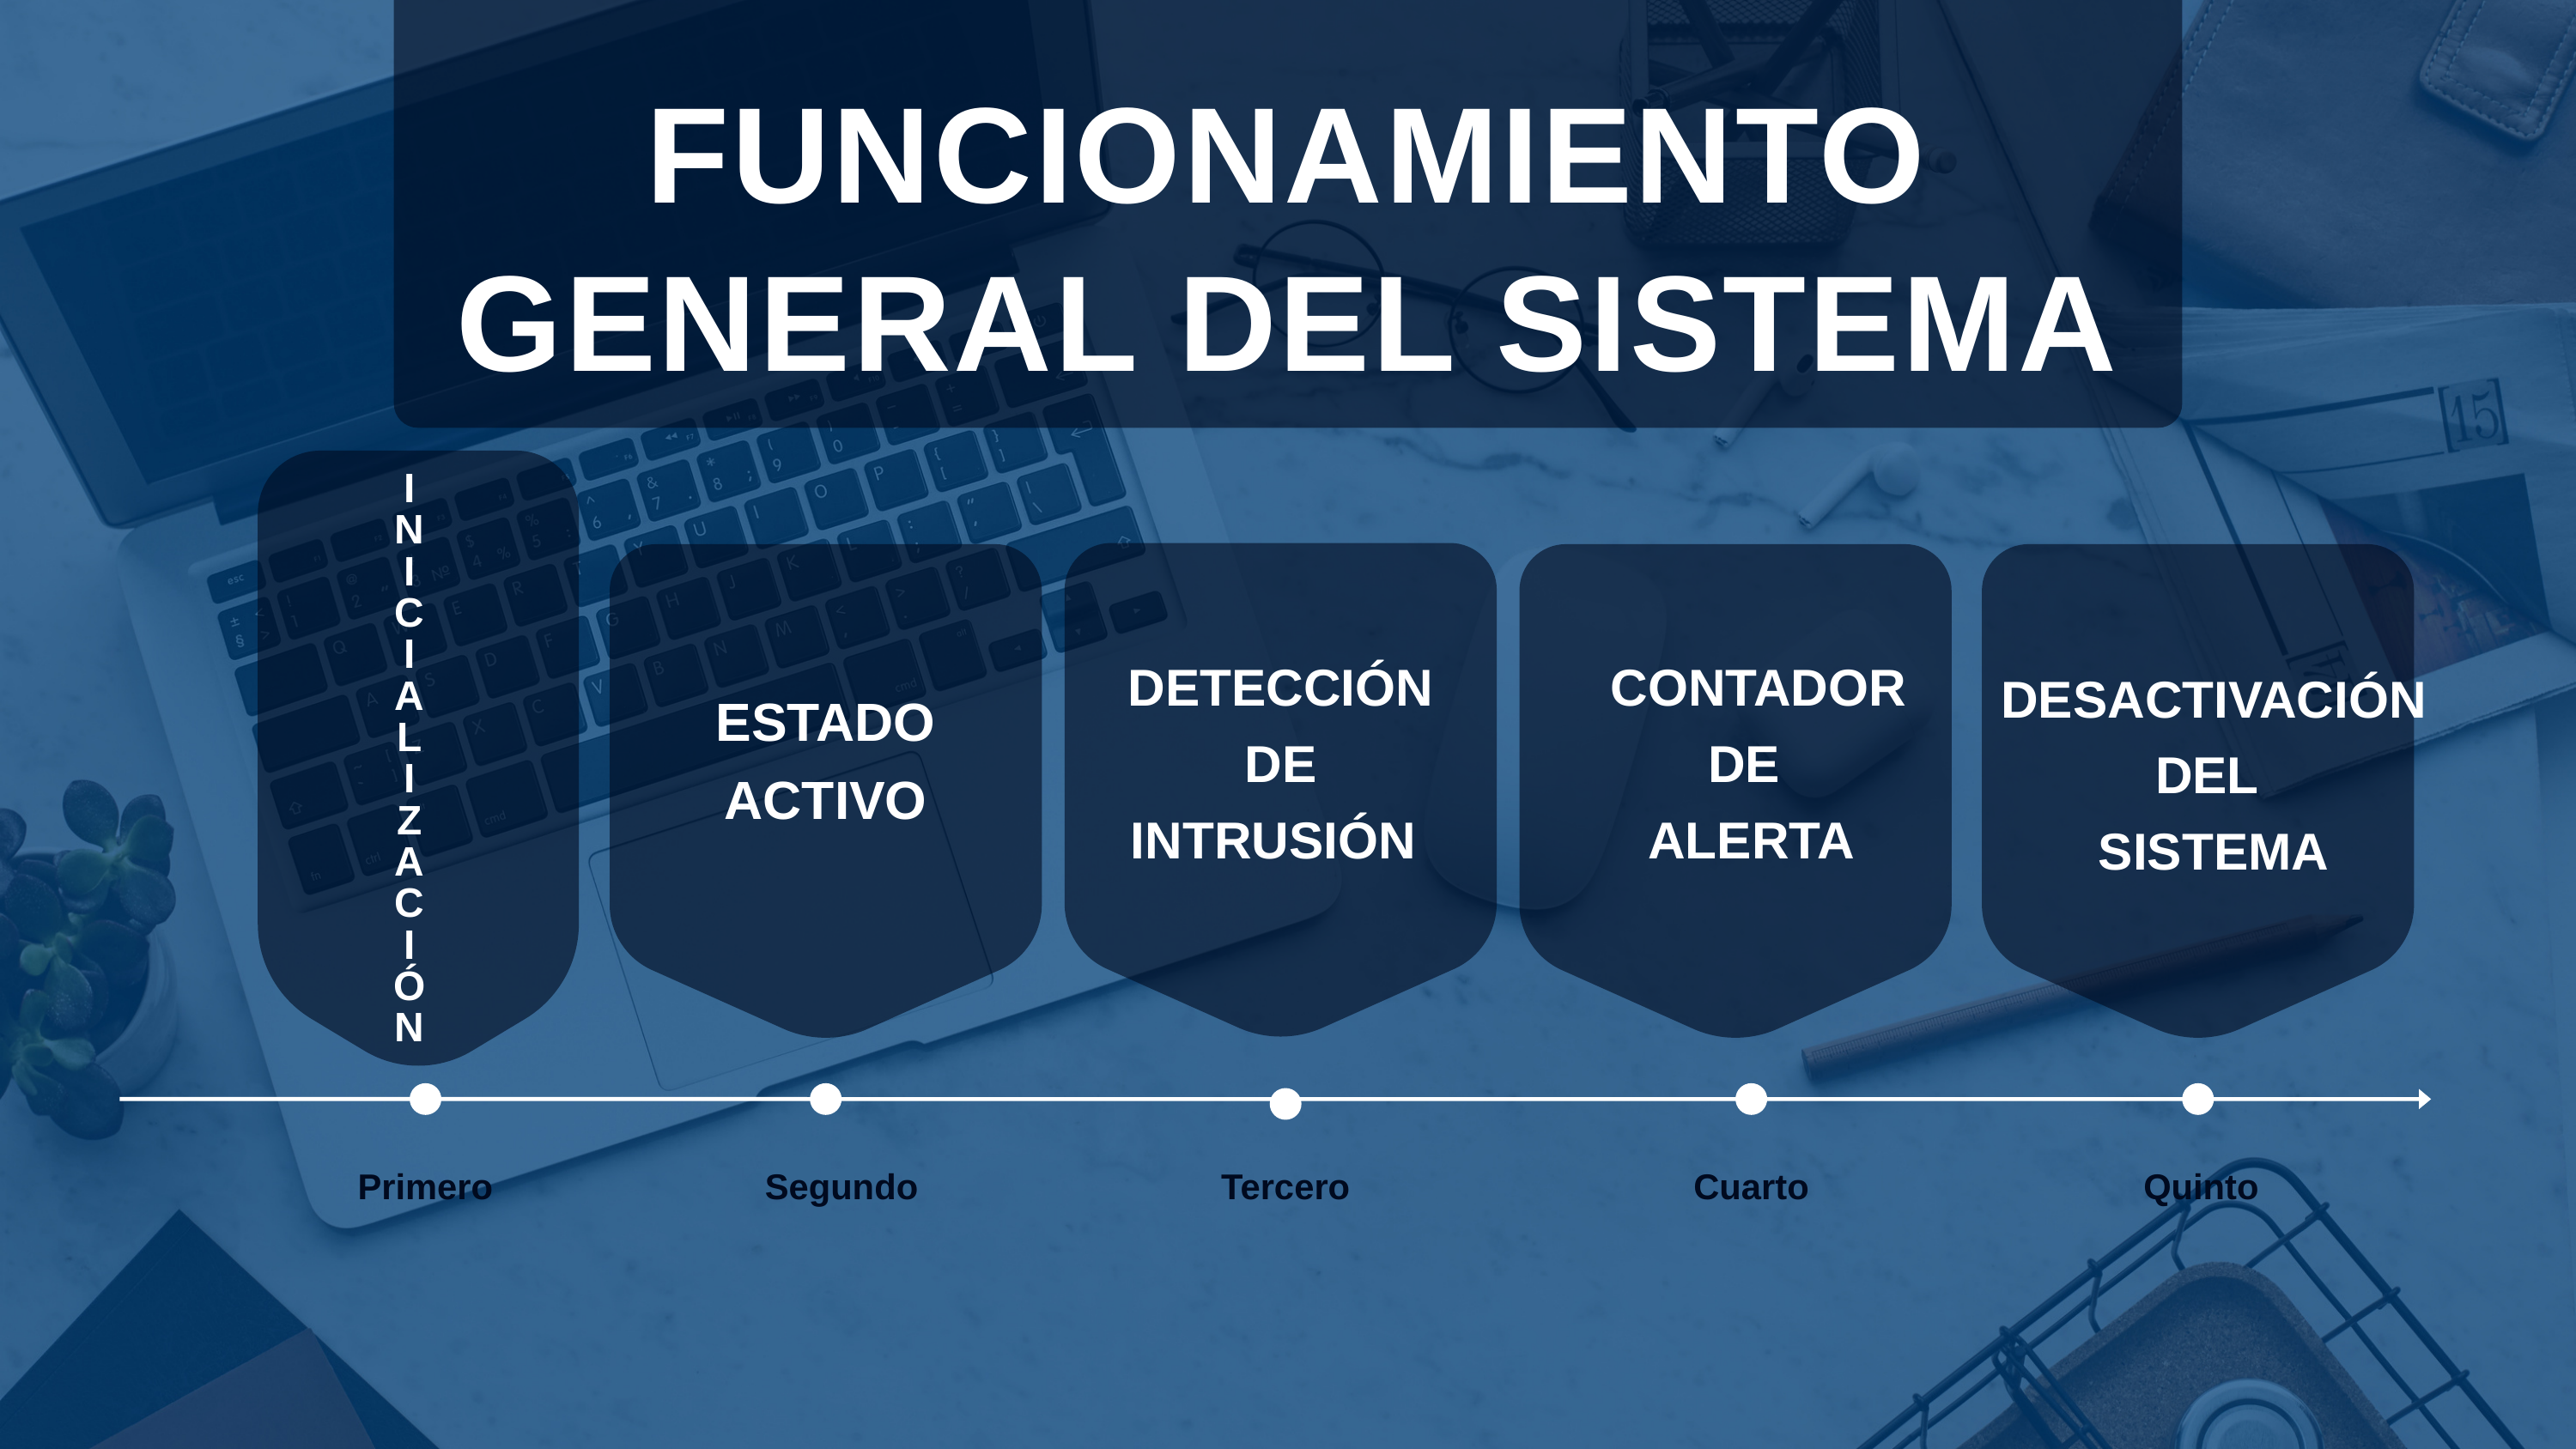

FUNCIONAMIENTO GENERAL DEL SISTEMA

I
N
I
C
I
A
L
I
Z
A
C
I
Ó
N

DETECCIÓN DE INTRUSIÓN
 CONTADOR DE
ALERTA
DESACTIVACIÓN
DEL
SISTEMA
ESTADO ACTIVO

Primero
Segundo
Tercero
Cuarto
Quinto